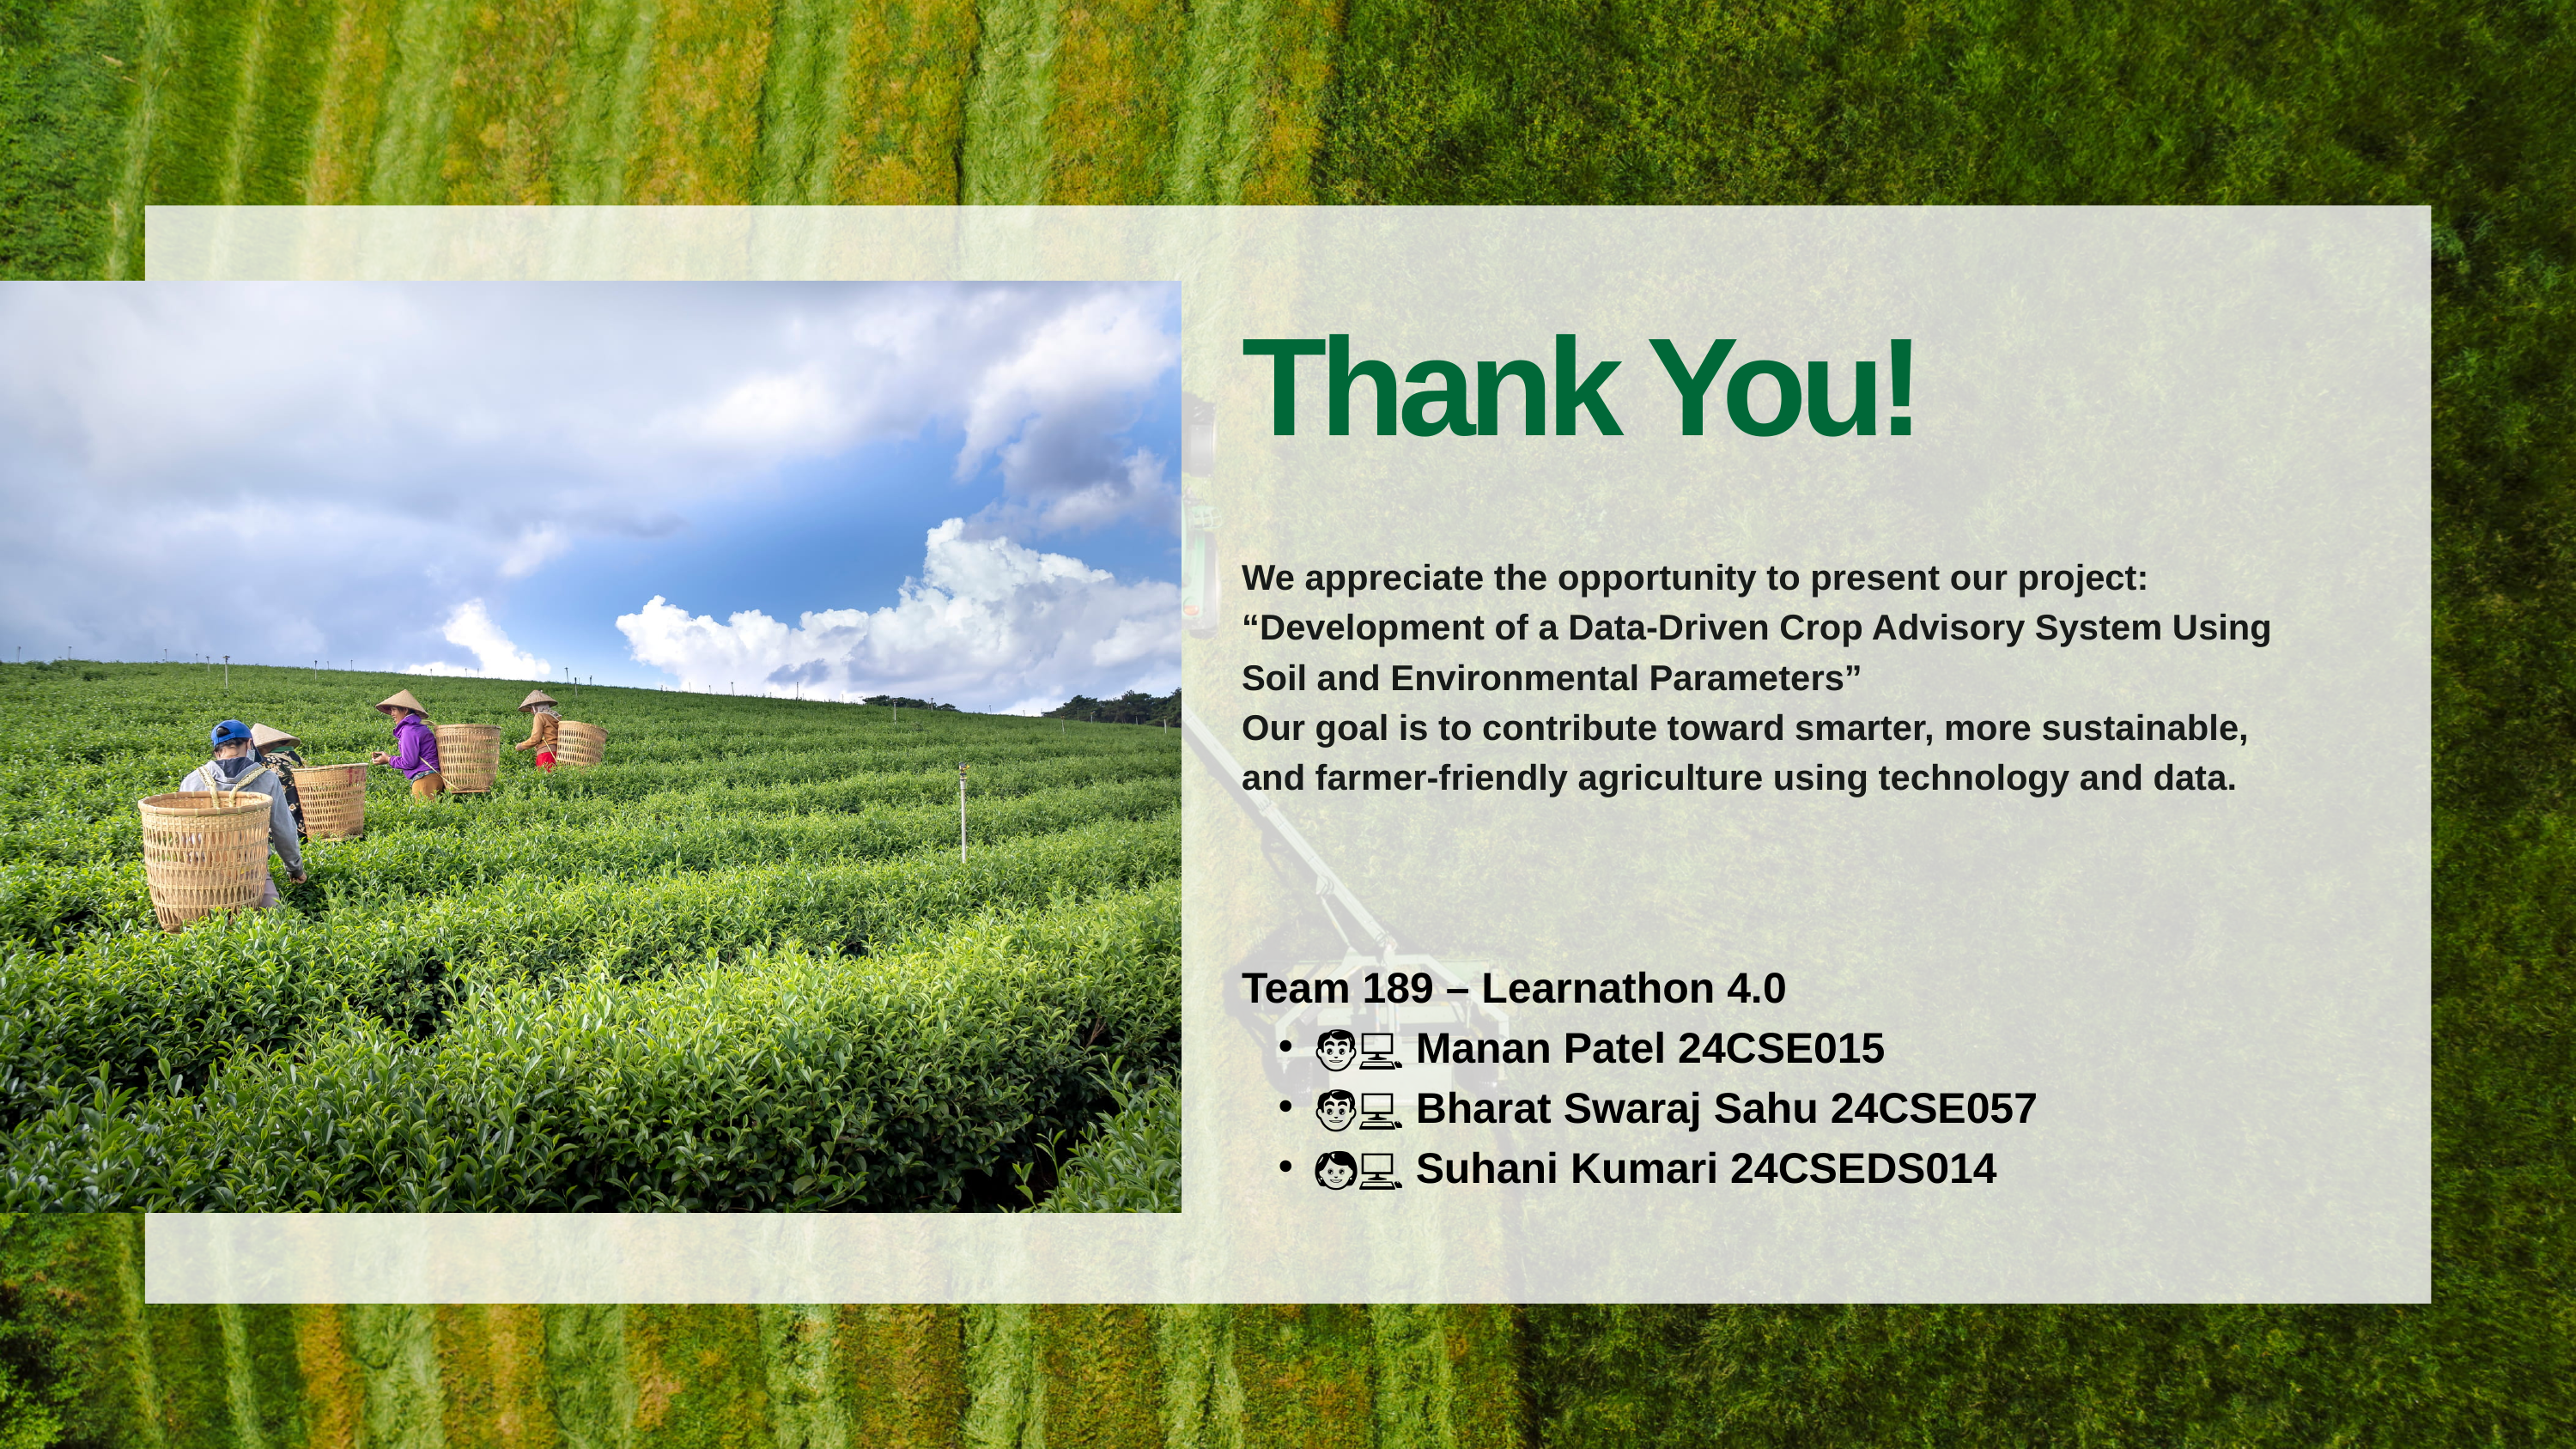

Thank You!

We appreciate the opportunity to present our project:
“Development of a Data-Driven Crop Advisory System Using Soil and Environmental Parameters”
Our goal is to contribute toward smarter, more sustainable, and farmer-friendly agriculture using technology and data.

Team 189 – Learnathon 4.0
👨‍💻 Manan Patel 24CSE015
👨‍💻 Bharat Swaraj Sahu 24CSE057
👩‍💻 Suhani Kumari 24CSEDS014